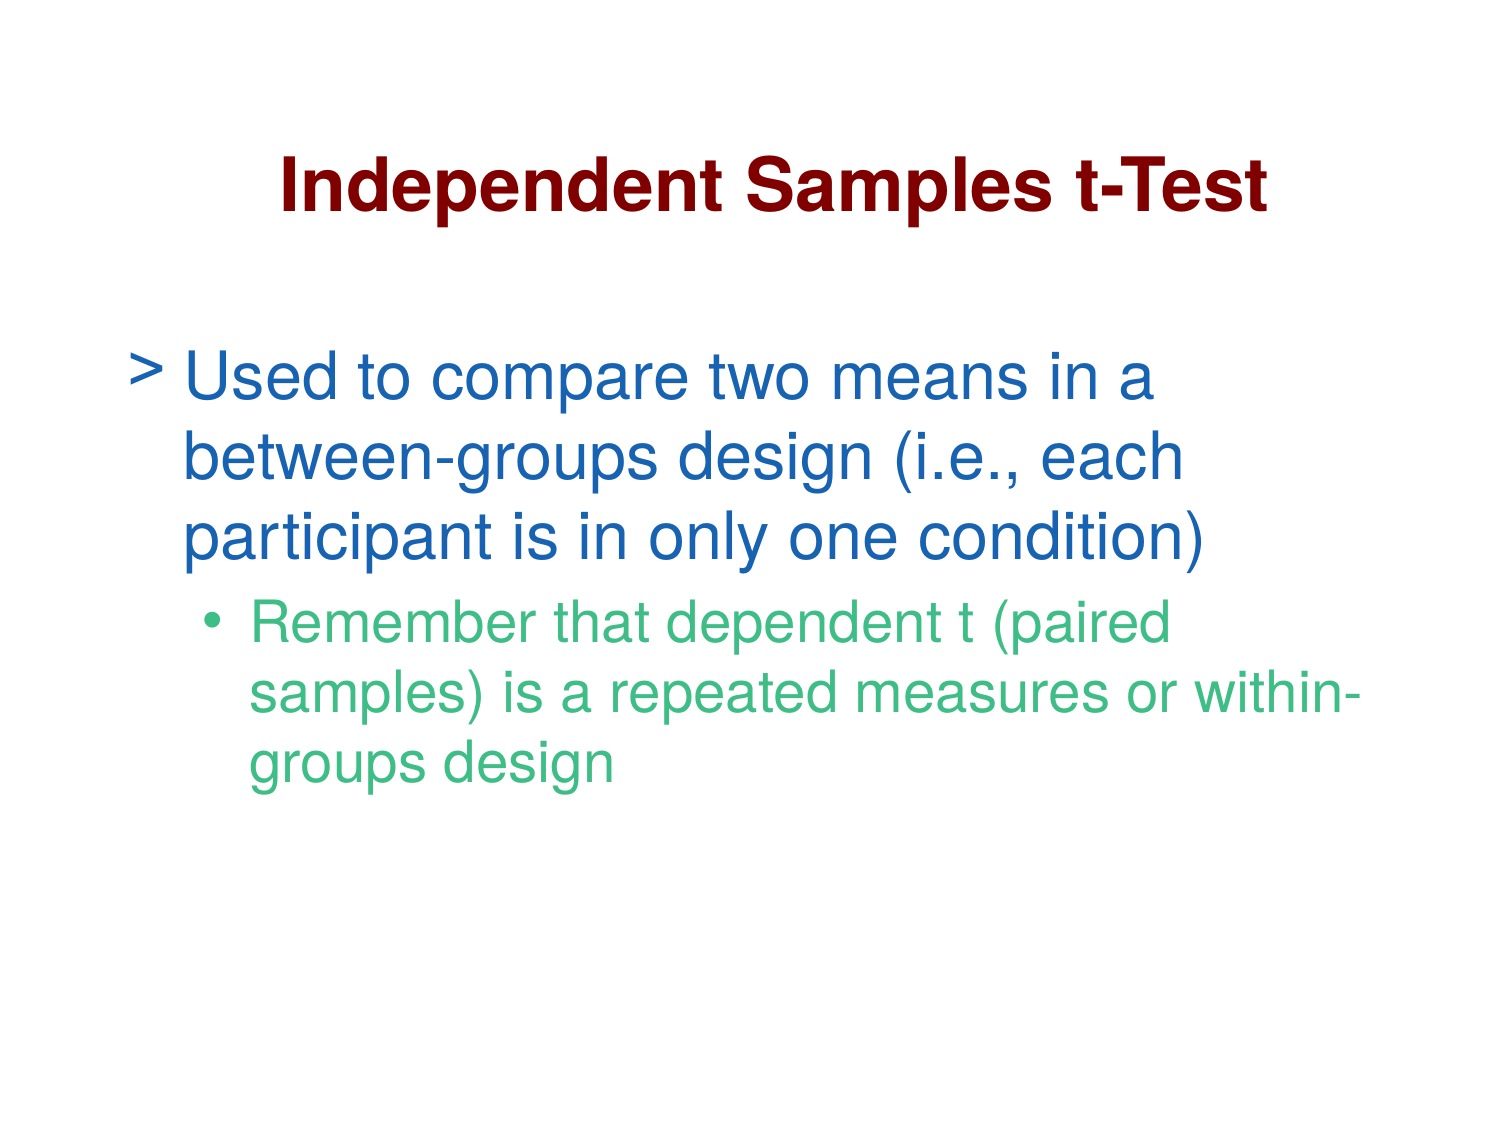

# Independent Samples t-Test
Used to compare two means in a between-groups design (i.e., each participant is in only one condition)
Remember that dependent t (paired samples) is a repeated measures or within-groups design